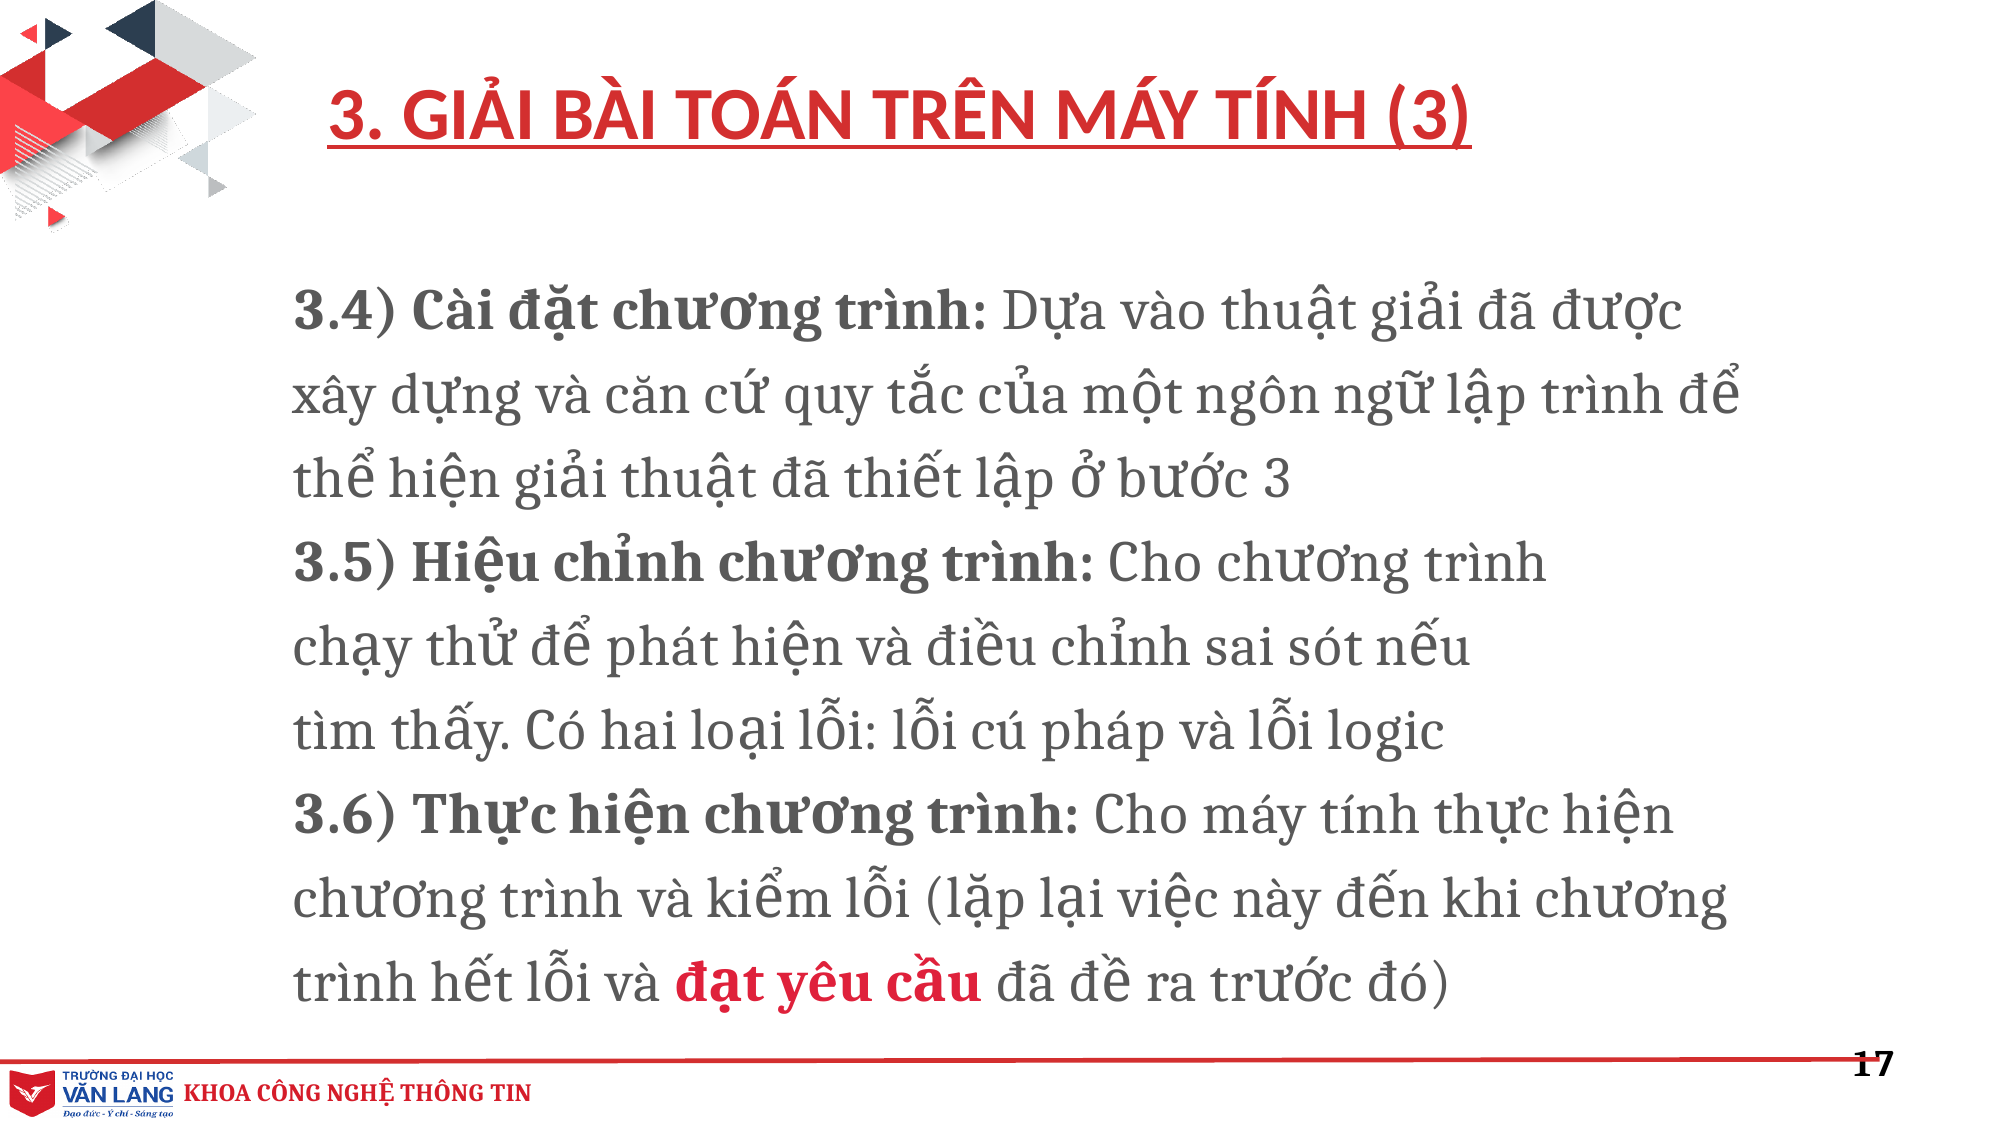

3. GIẢI BÀI TOÁN TRÊN MÁY TÍNH (3)

3.4) Cài đặt chương trình: Dựa vào thuật giải đã được xây dựng và căn cứ quy tắc của một ngôn ngữ lập trình để thể hiện giải thuật đã thiết lập ở bước 3
3.5) Hiệu chỉnh chương trình: Cho chương trình
chạy thử để phát hiện và điều chỉnh sai sót nếu
tìm thấy. Có hai loại lỗi: lỗi cú pháp và lỗi logic
3.6) Thực hiện chương trình: Cho máy tính thực hiện
chương trình và kiểm lỗi (lặp lại việc này đến khi chương trình hết lỗi và đạt yêu cầu đã đề ra trước đó)